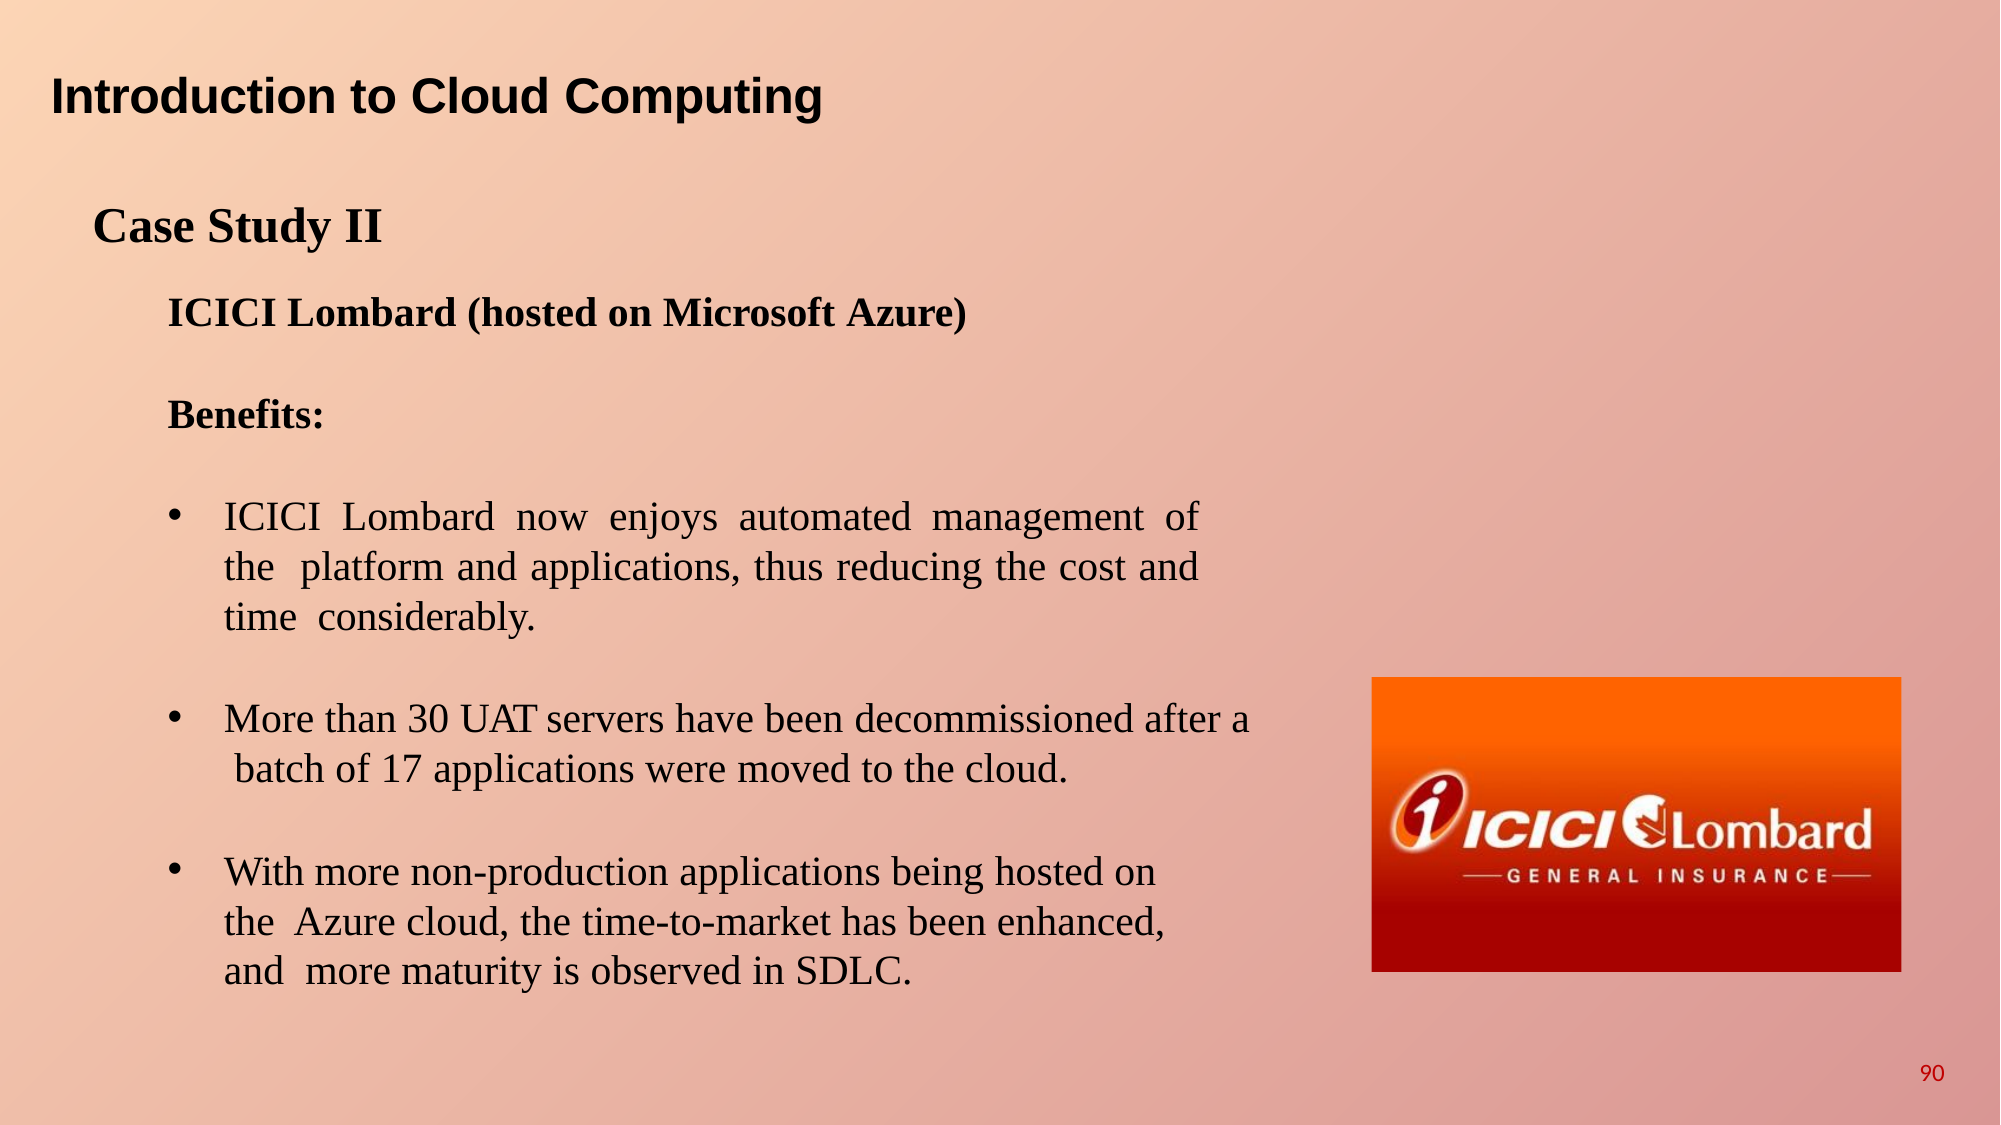

# Introduction to Cloud Computing
Case Study II
ICICI Lombard (hosted on Microsoft Azure)

Benefits:

ICICI Lombard now enjoys automated management of the  platform and applications, thus reducing the cost and time  considerably.

More than 30 UAT servers have been decommissioned after a  batch of 17 applications were moved to the cloud.

With more non-production applications being hosted on the  Azure cloud, the time-to-market has been enhanced, and  more maturity is observed in SDLC.

90